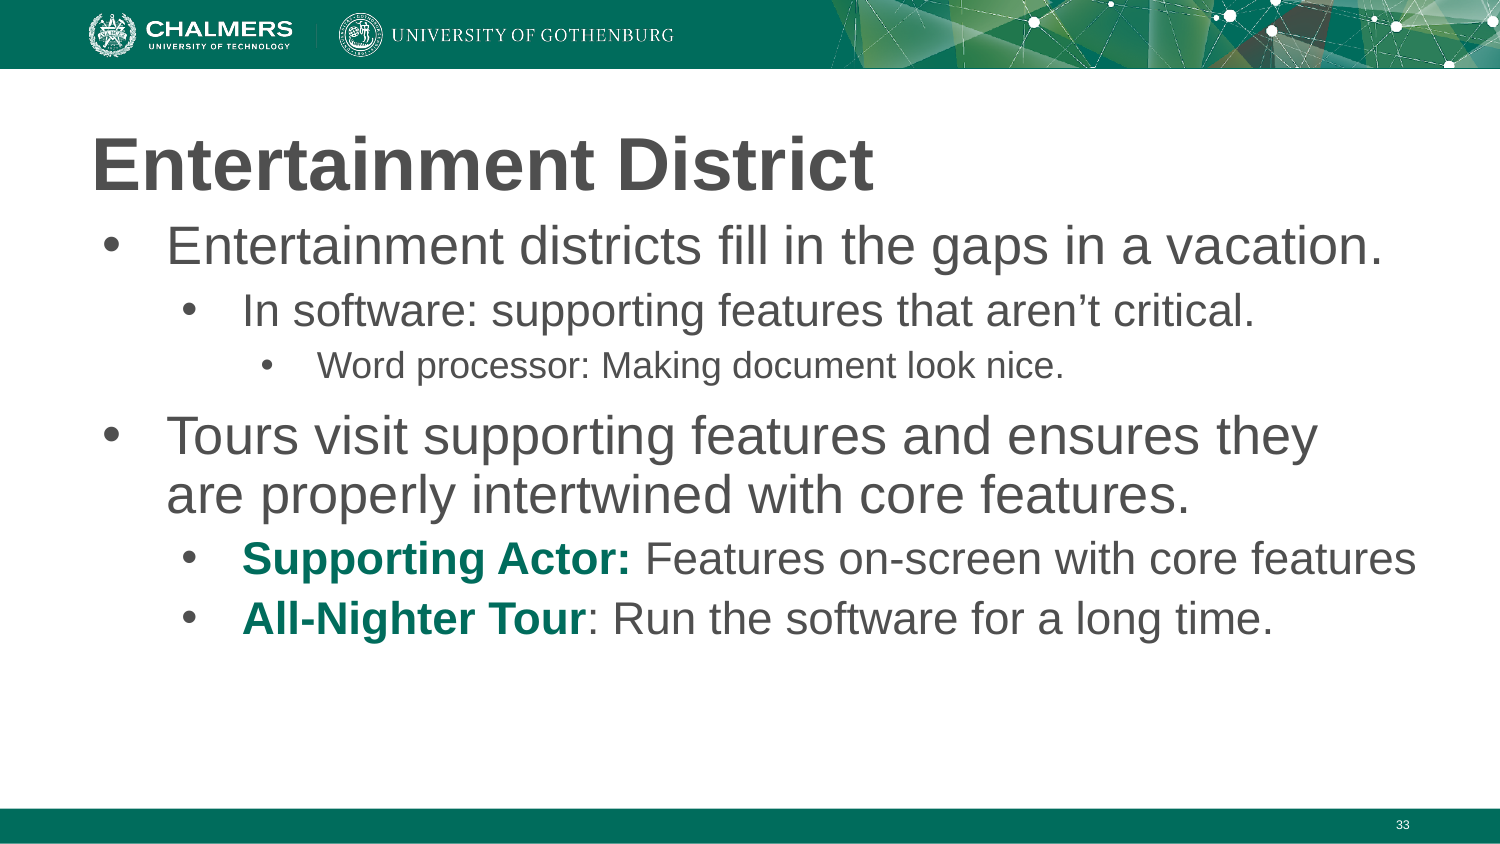

# Entertainment District
Entertainment districts fill in the gaps in a vacation.
In software: supporting features that aren’t critical.
Word processor: Making document look nice.
Tours visit supporting features and ensures they
are properly intertwined with core features.
Supporting Actor: Features on-screen with core features
All-Nighter Tour: Run the software for a long time.
33